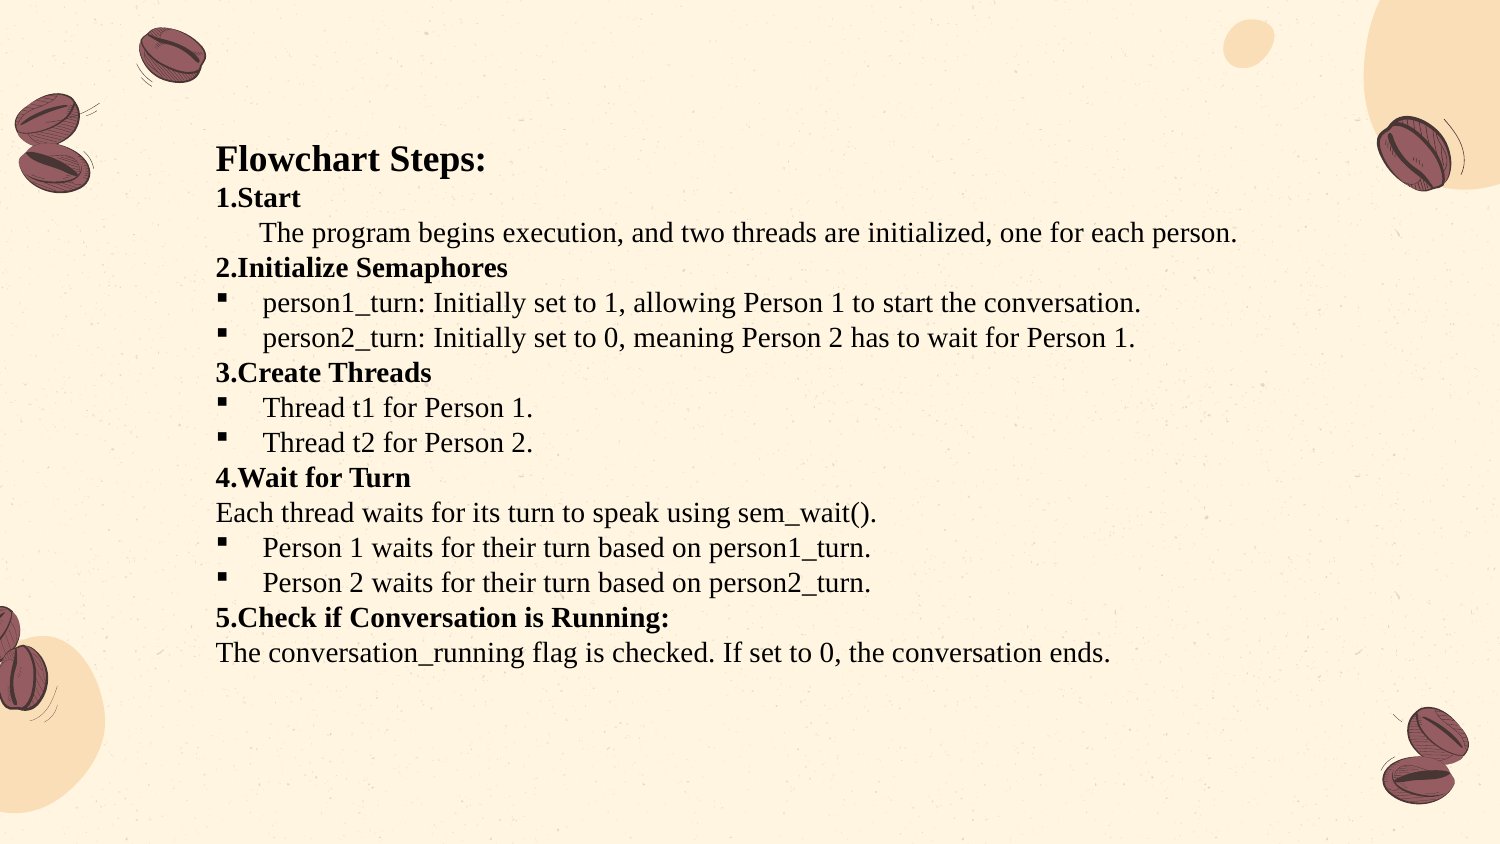

Flowchart Steps:
1.Start
      The program begins execution, and two threads are initialized, one for each person.
2.Initialize Semaphores
person1_turn: Initially set to 1, allowing Person 1 to start the conversation.
person2_turn: Initially set to 0, meaning Person 2 has to wait for Person 1.
3.Create Threads
Thread t1 for Person 1.
Thread t2 for Person 2.
4.Wait for Turn
Each thread waits for its turn to speak using sem_wait().
Person 1 waits for their turn based on person1_turn.
Person 2 waits for their turn based on person2_turn.
5.Check if Conversation is Running:
The conversation_running flag is checked. If set to 0, the conversation ends.